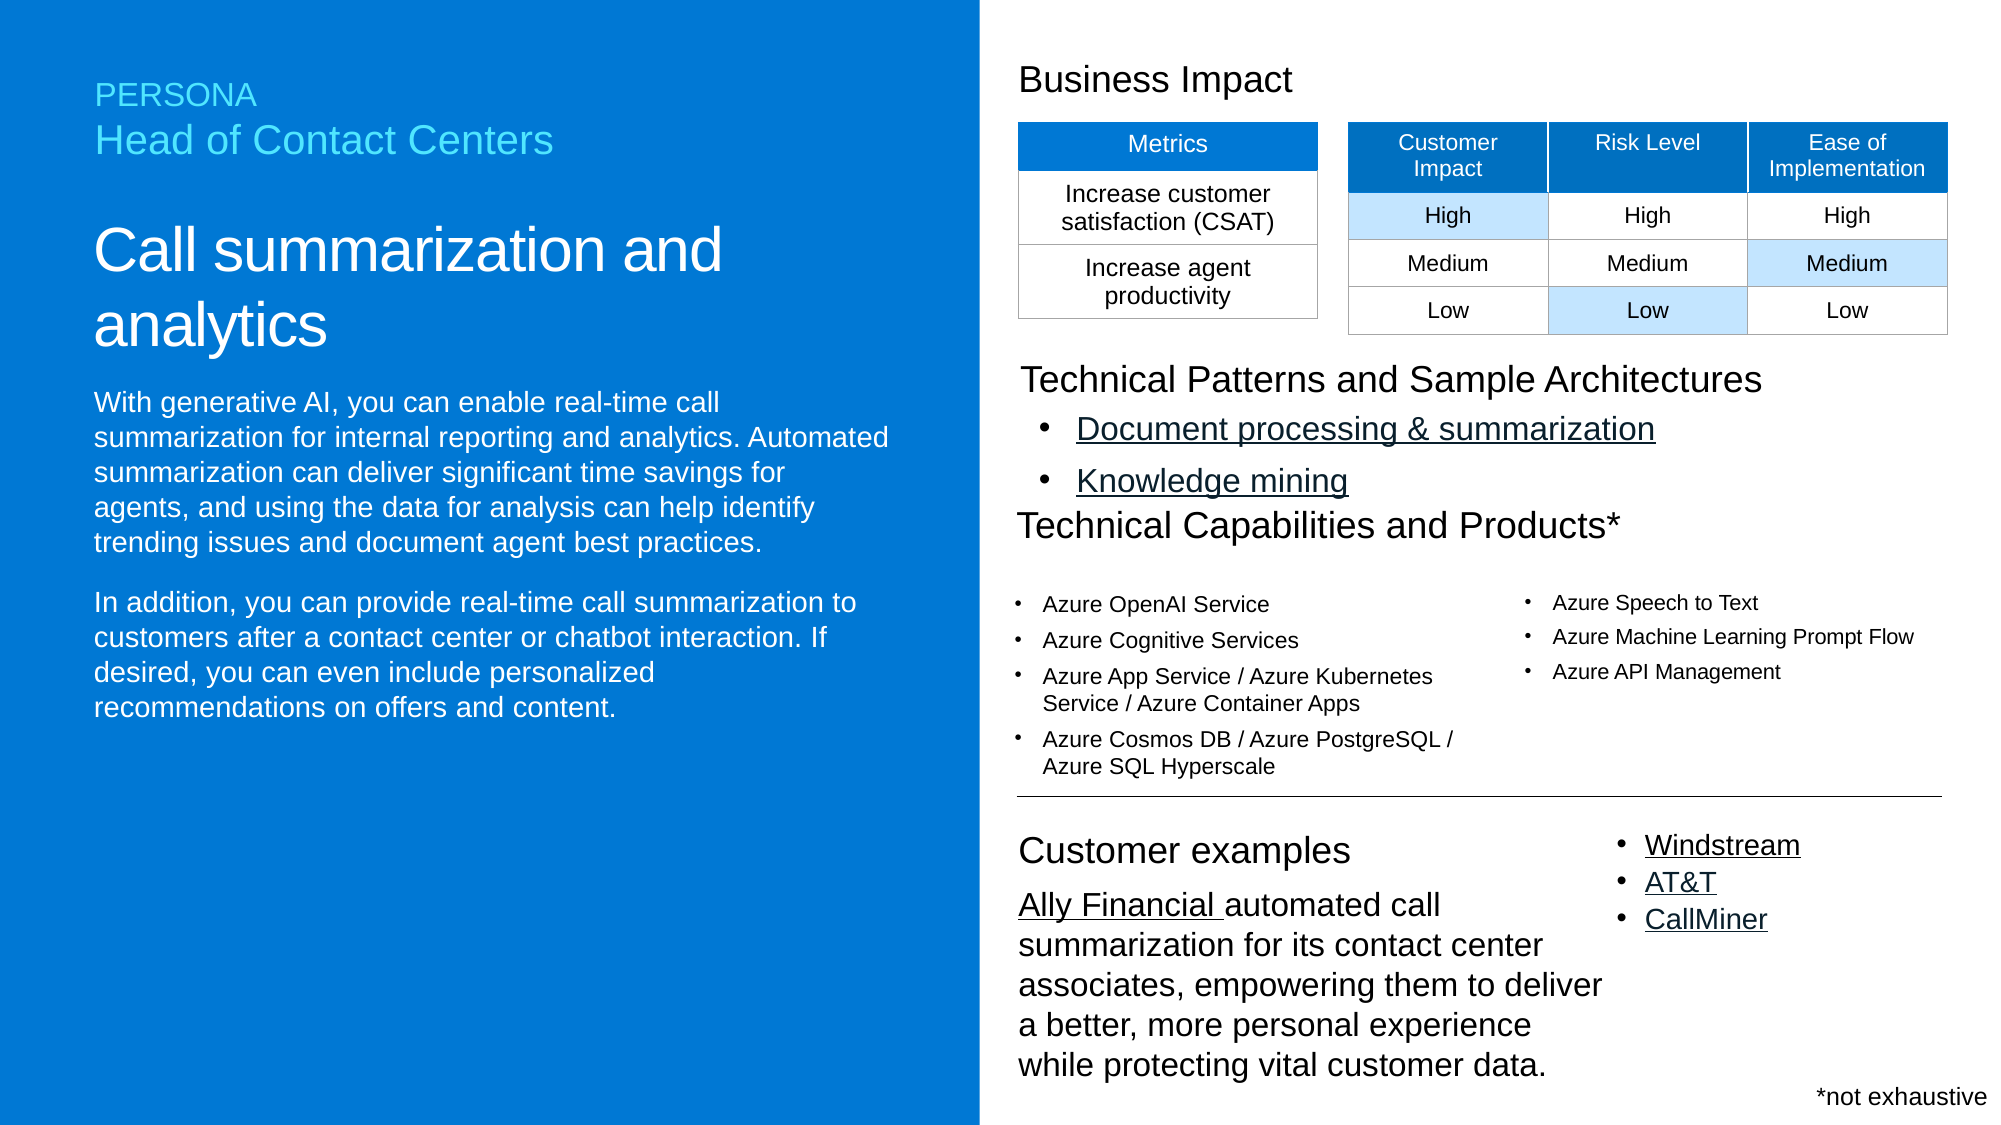

Business Impact
PERSONA
Head of Contact Centers
| Metrics |
| --- |
| Increase customer satisfaction (CSAT) |
| Increase agent productivity |
| Customer Impact | Risk Level | Ease of Implementation |
| --- | --- | --- |
| High | High | High |
| Medium | Medium | Medium |
| Low | Low | Low |
Call summarization and analytics
With generative AI, you can enable real-time call summarization for internal reporting and analytics. Automated summarization can deliver significant time savings for agents, and using the data for analysis can help identify trending issues and document agent best practices.
In addition, you can provide real-time call summarization to customers after a contact center or chatbot interaction. If desired, you can even include personalized recommendations on offers and content.

Technical Patterns and Sample Architectures
Document processing & summarization
Knowledge mining
Technical Capabilities and Products*

Azure Speech to Text
Azure Machine Learning Prompt Flow
Azure API Management
Azure OpenAI Service
Azure Cognitive Services
Azure App Service / Azure Kubernetes Service / Azure Container Apps
Azure Cosmos DB / Azure PostgreSQL / Azure SQL Hyperscale
Windstream
AT&T
CallMiner
Customer examples
Ally Financial automated call summarization for its contact center associates, empowering them to deliver a better, more personal experience while protecting vital customer data.
*not exhaustive